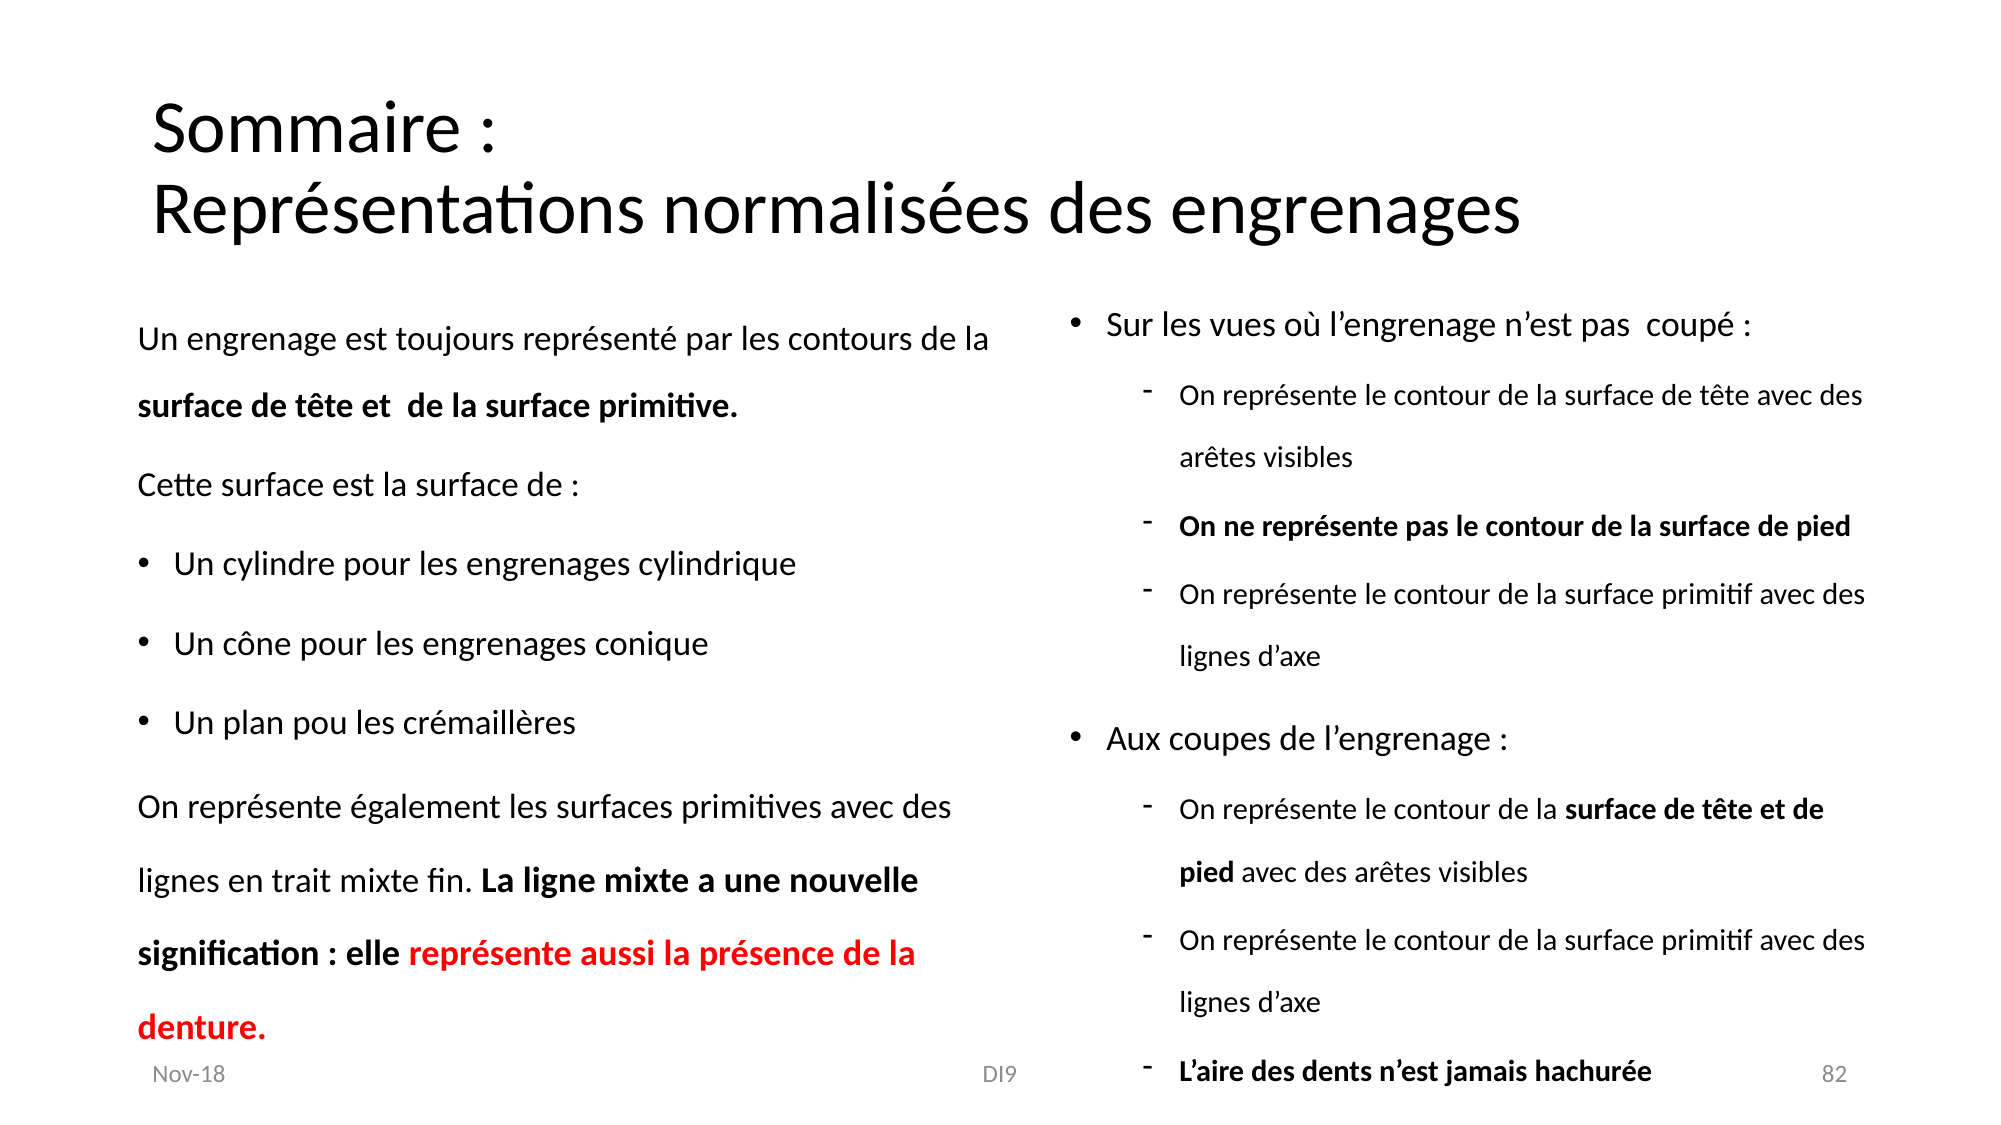

# Sommaire : Représentations normalisées des engrenages
Sur les vues où l’engrenage n’est pas  coupé :
On représente le contour de la surface de tête avec des arêtes visibles
On ne représente pas le contour de la surface de pied
On représente le contour de la surface primitif avec des lignes d’axe
Aux coupes de l’engrenage :
On représente le contour de la surface de tête et de pied avec des arêtes visibles
On représente le contour de la surface primitif avec des lignes d’axe
L’aire des dents n’est jamais hachurée
Un engrenage est toujours représenté par les contours de la surface de tête et  de la surface primitive.
Cette surface est la surface de :
Un cylindre pour les engrenages cylindrique
Un cône pour les engrenages conique
Un plan pou les crémaillères
On représente également les surfaces primitives avec des lignes en trait mixte fin. La ligne mixte a une nouvelle signification : elle représente aussi la présence de la denture.
Nov-18
DI9
82